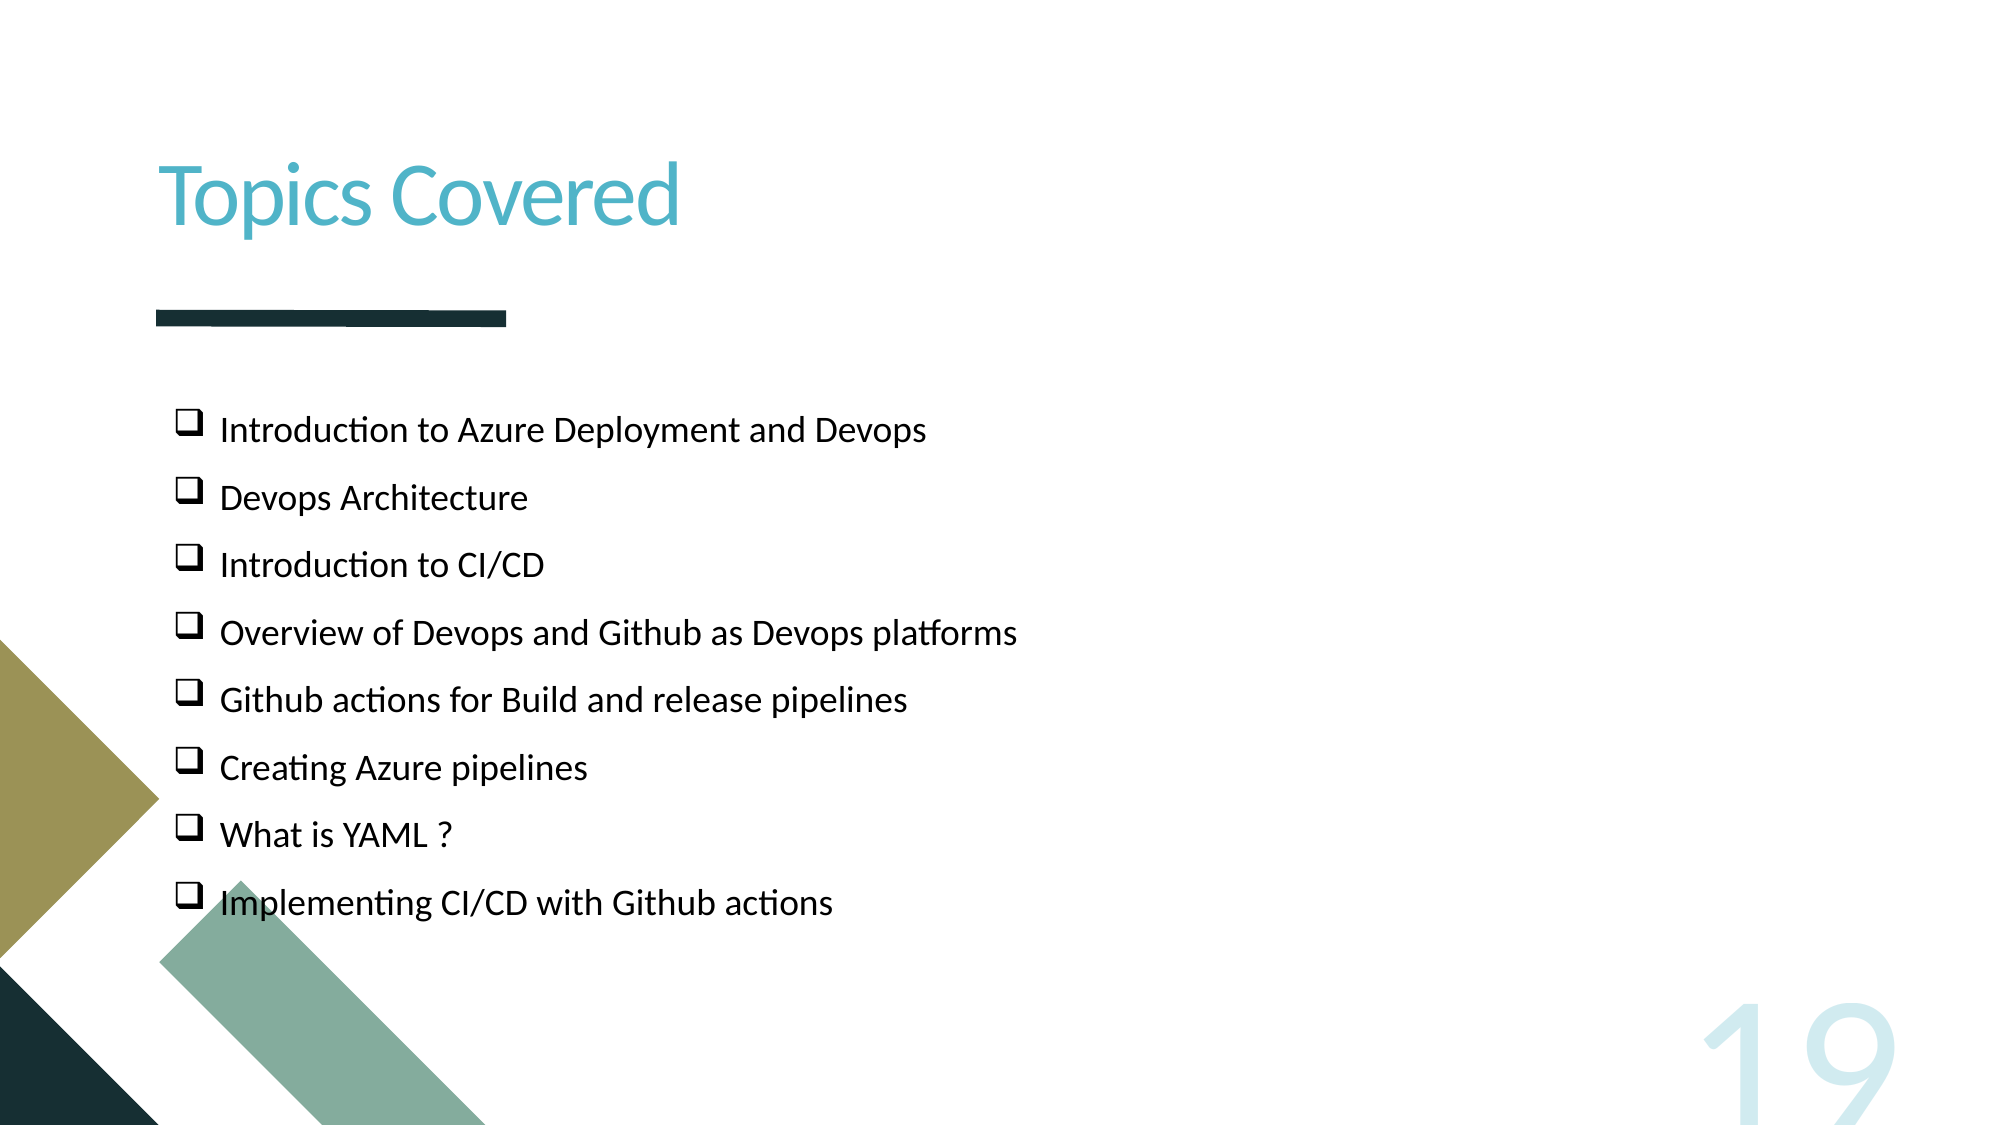

# Topics Covered
Introduction to Azure Deployment and Devops
Devops Architecture
Introduction to CI/CD
Overview of Devops and Github as Devops platforms
Github actions for Build and release pipelines
Creating Azure pipelines
What is YAML ?
Implementing CI/CD with Github actions

19